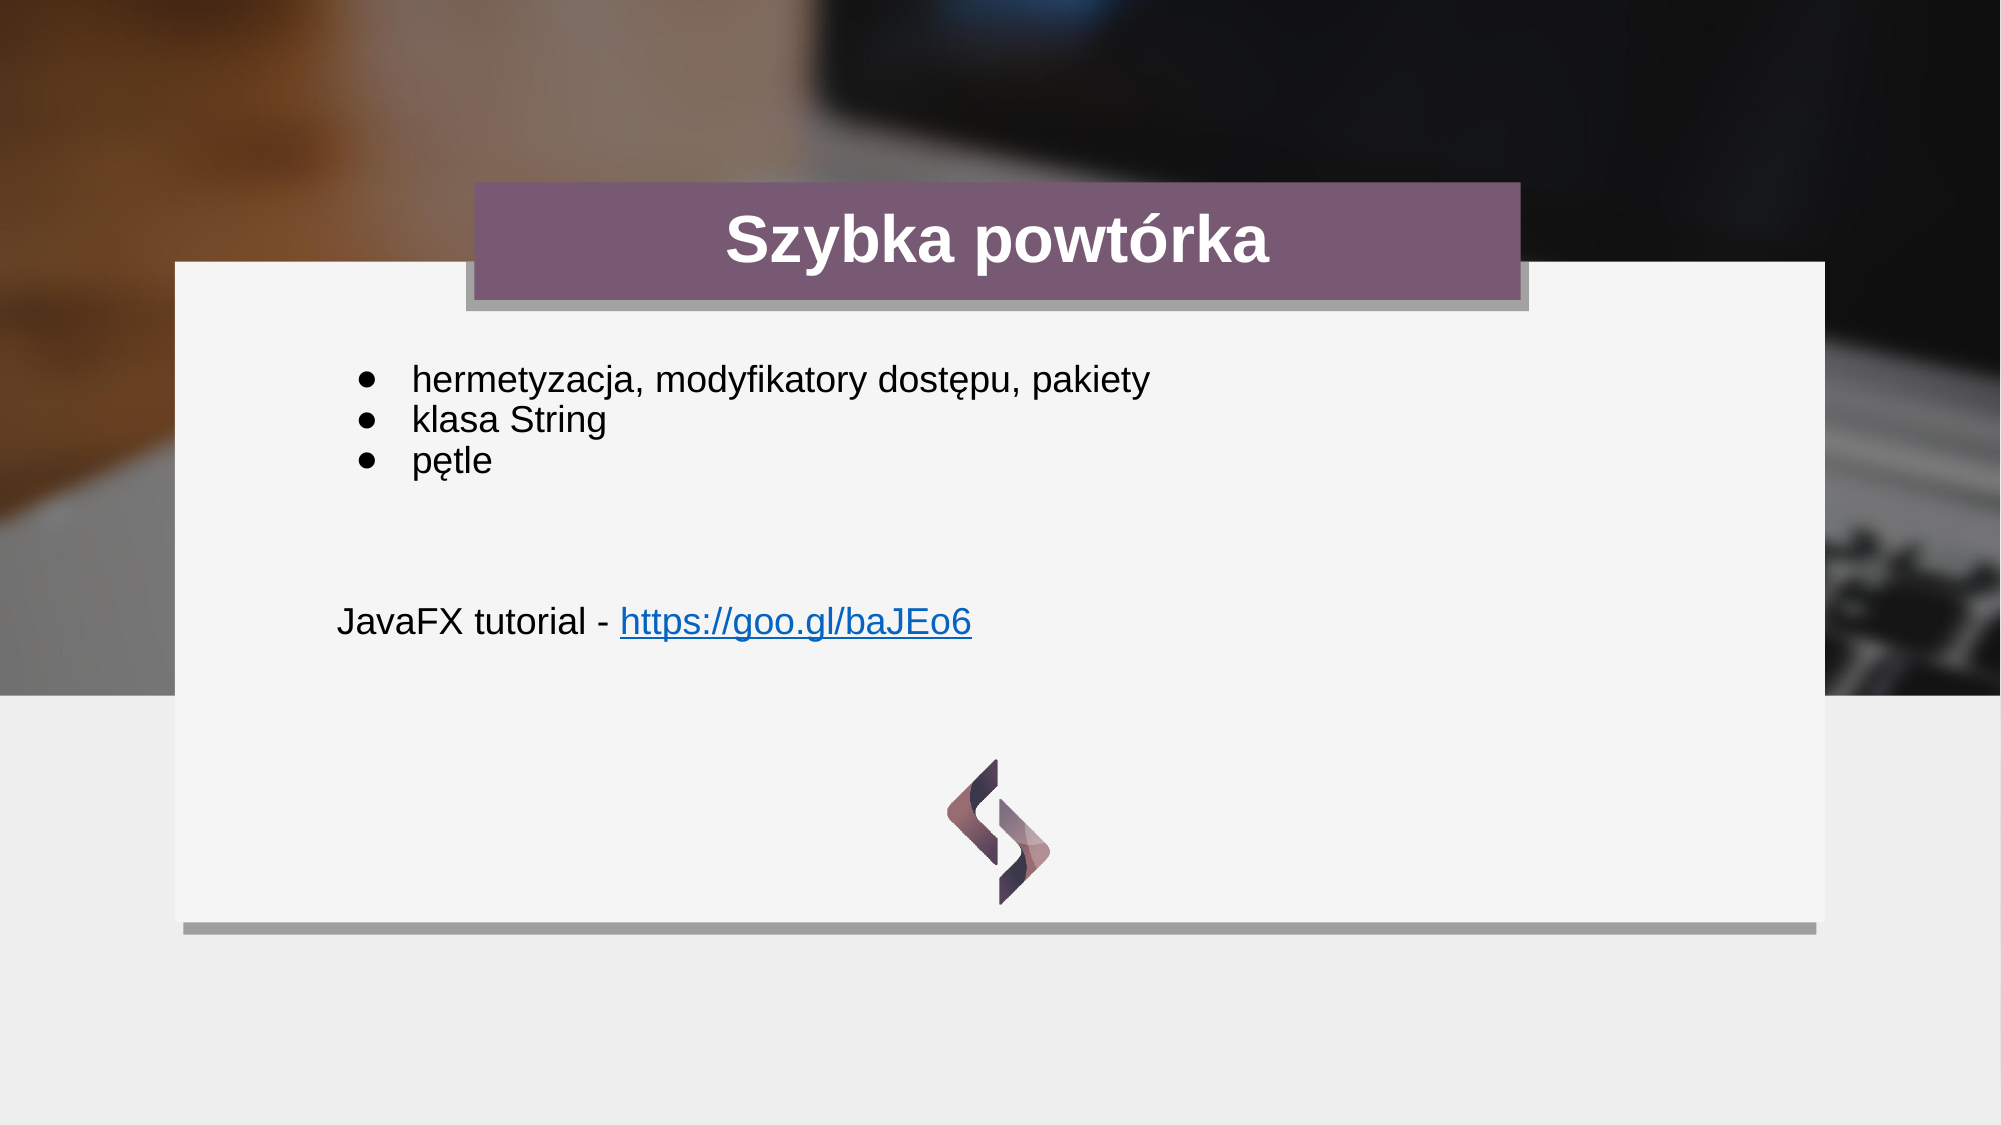

# Szybka powtórka
hermetyzacja, modyfikatory dostępu, pakiety
klasa String
pętle

JavaFX tutorial - https://goo.gl/baJEo6